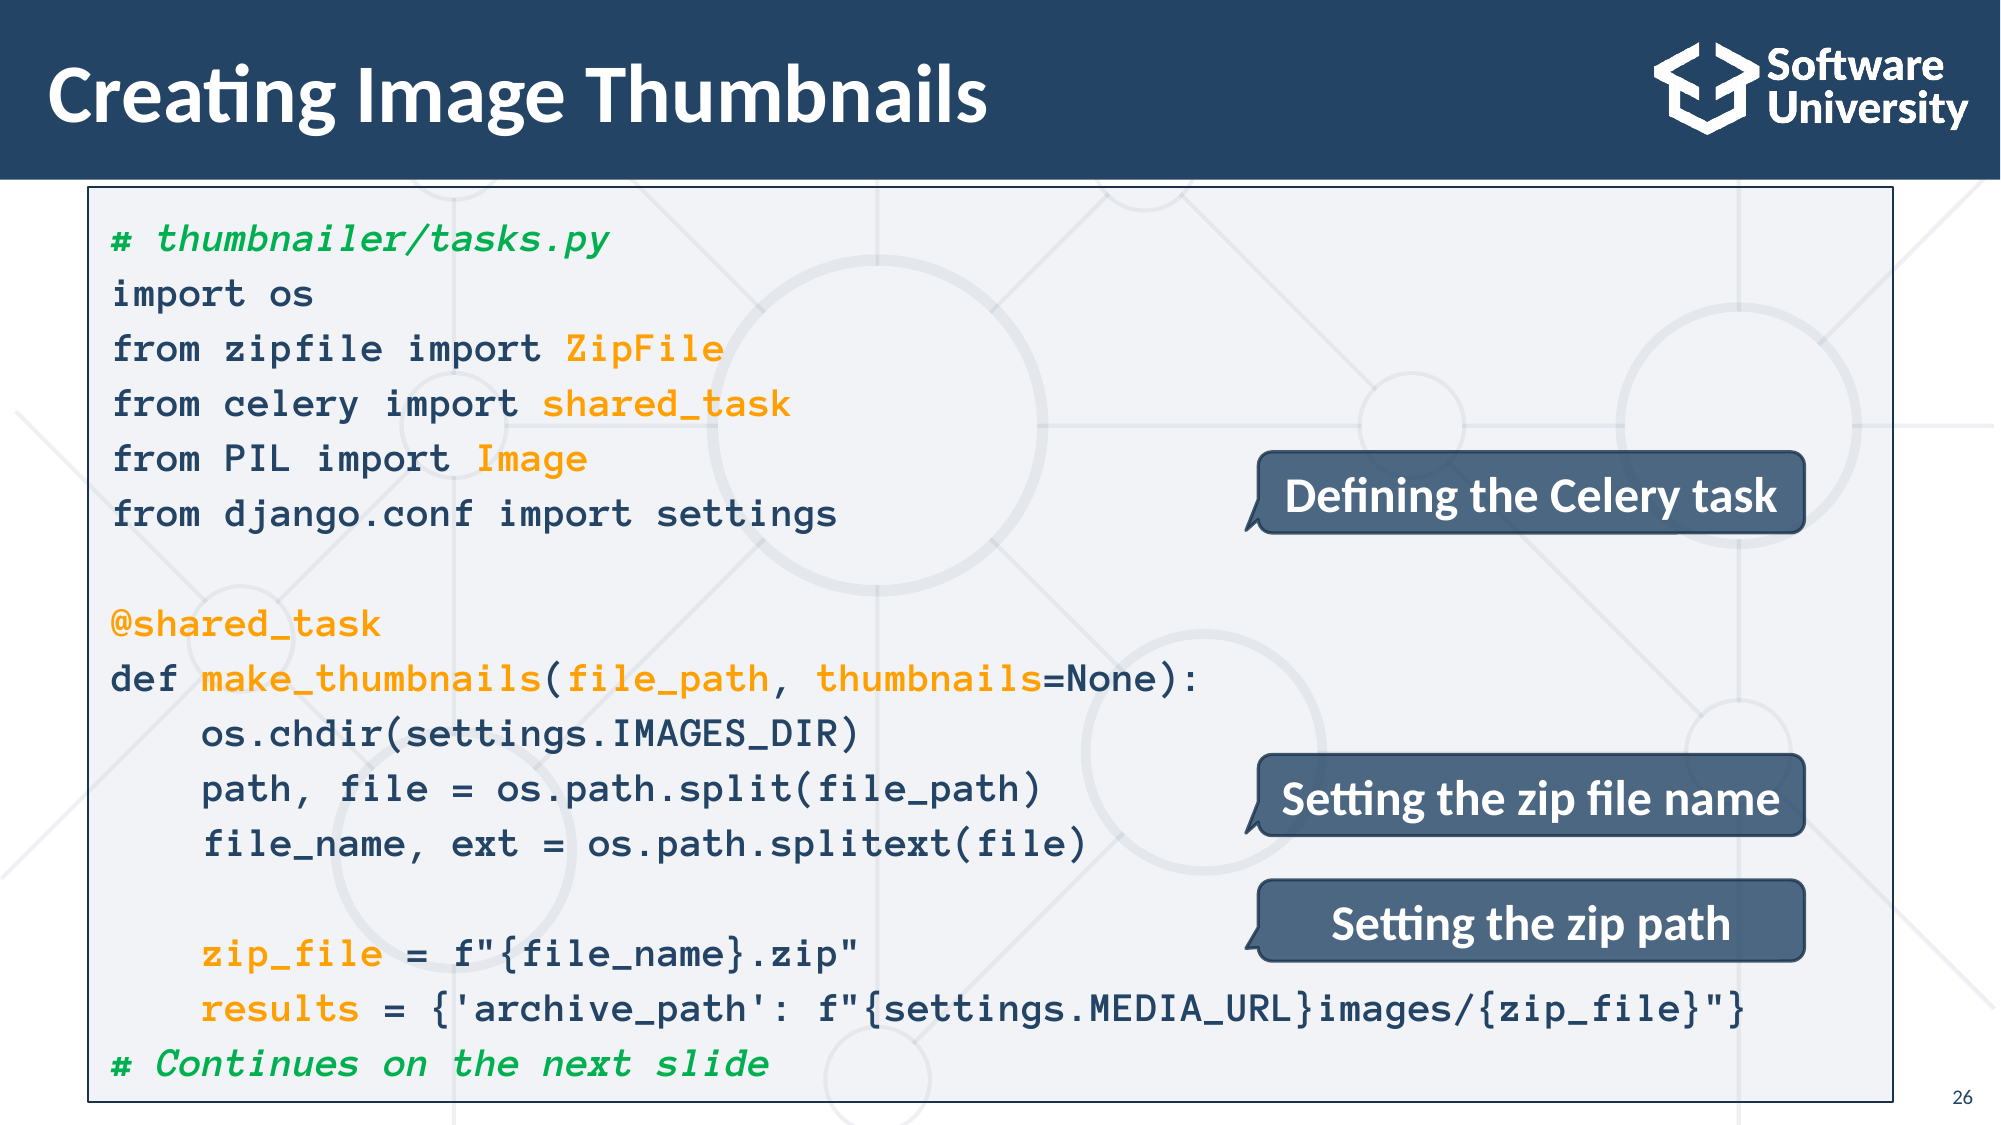

# Creating Image Thumbnails
# thumbnailer/tasks.py
import os
from zipfile import ZipFile
from celery import shared_task
from PIL import Image
from django.conf import settings

@shared_task
def make_thumbnails(file_path, thumbnails=None):
    os.chdir(settings.IMAGES_DIR)
    path, file = os.path.split(file_path)
    file_name, ext = os.path.splitext(file)

    zip_file = f"{file_name}.zip"
    results = {'archive_path': f"{settings.MEDIA_URL}images/{zip_file}"}
# Continues on the next slide
Defining the Celery task
Setting the zip file name
Setting the zip path
26